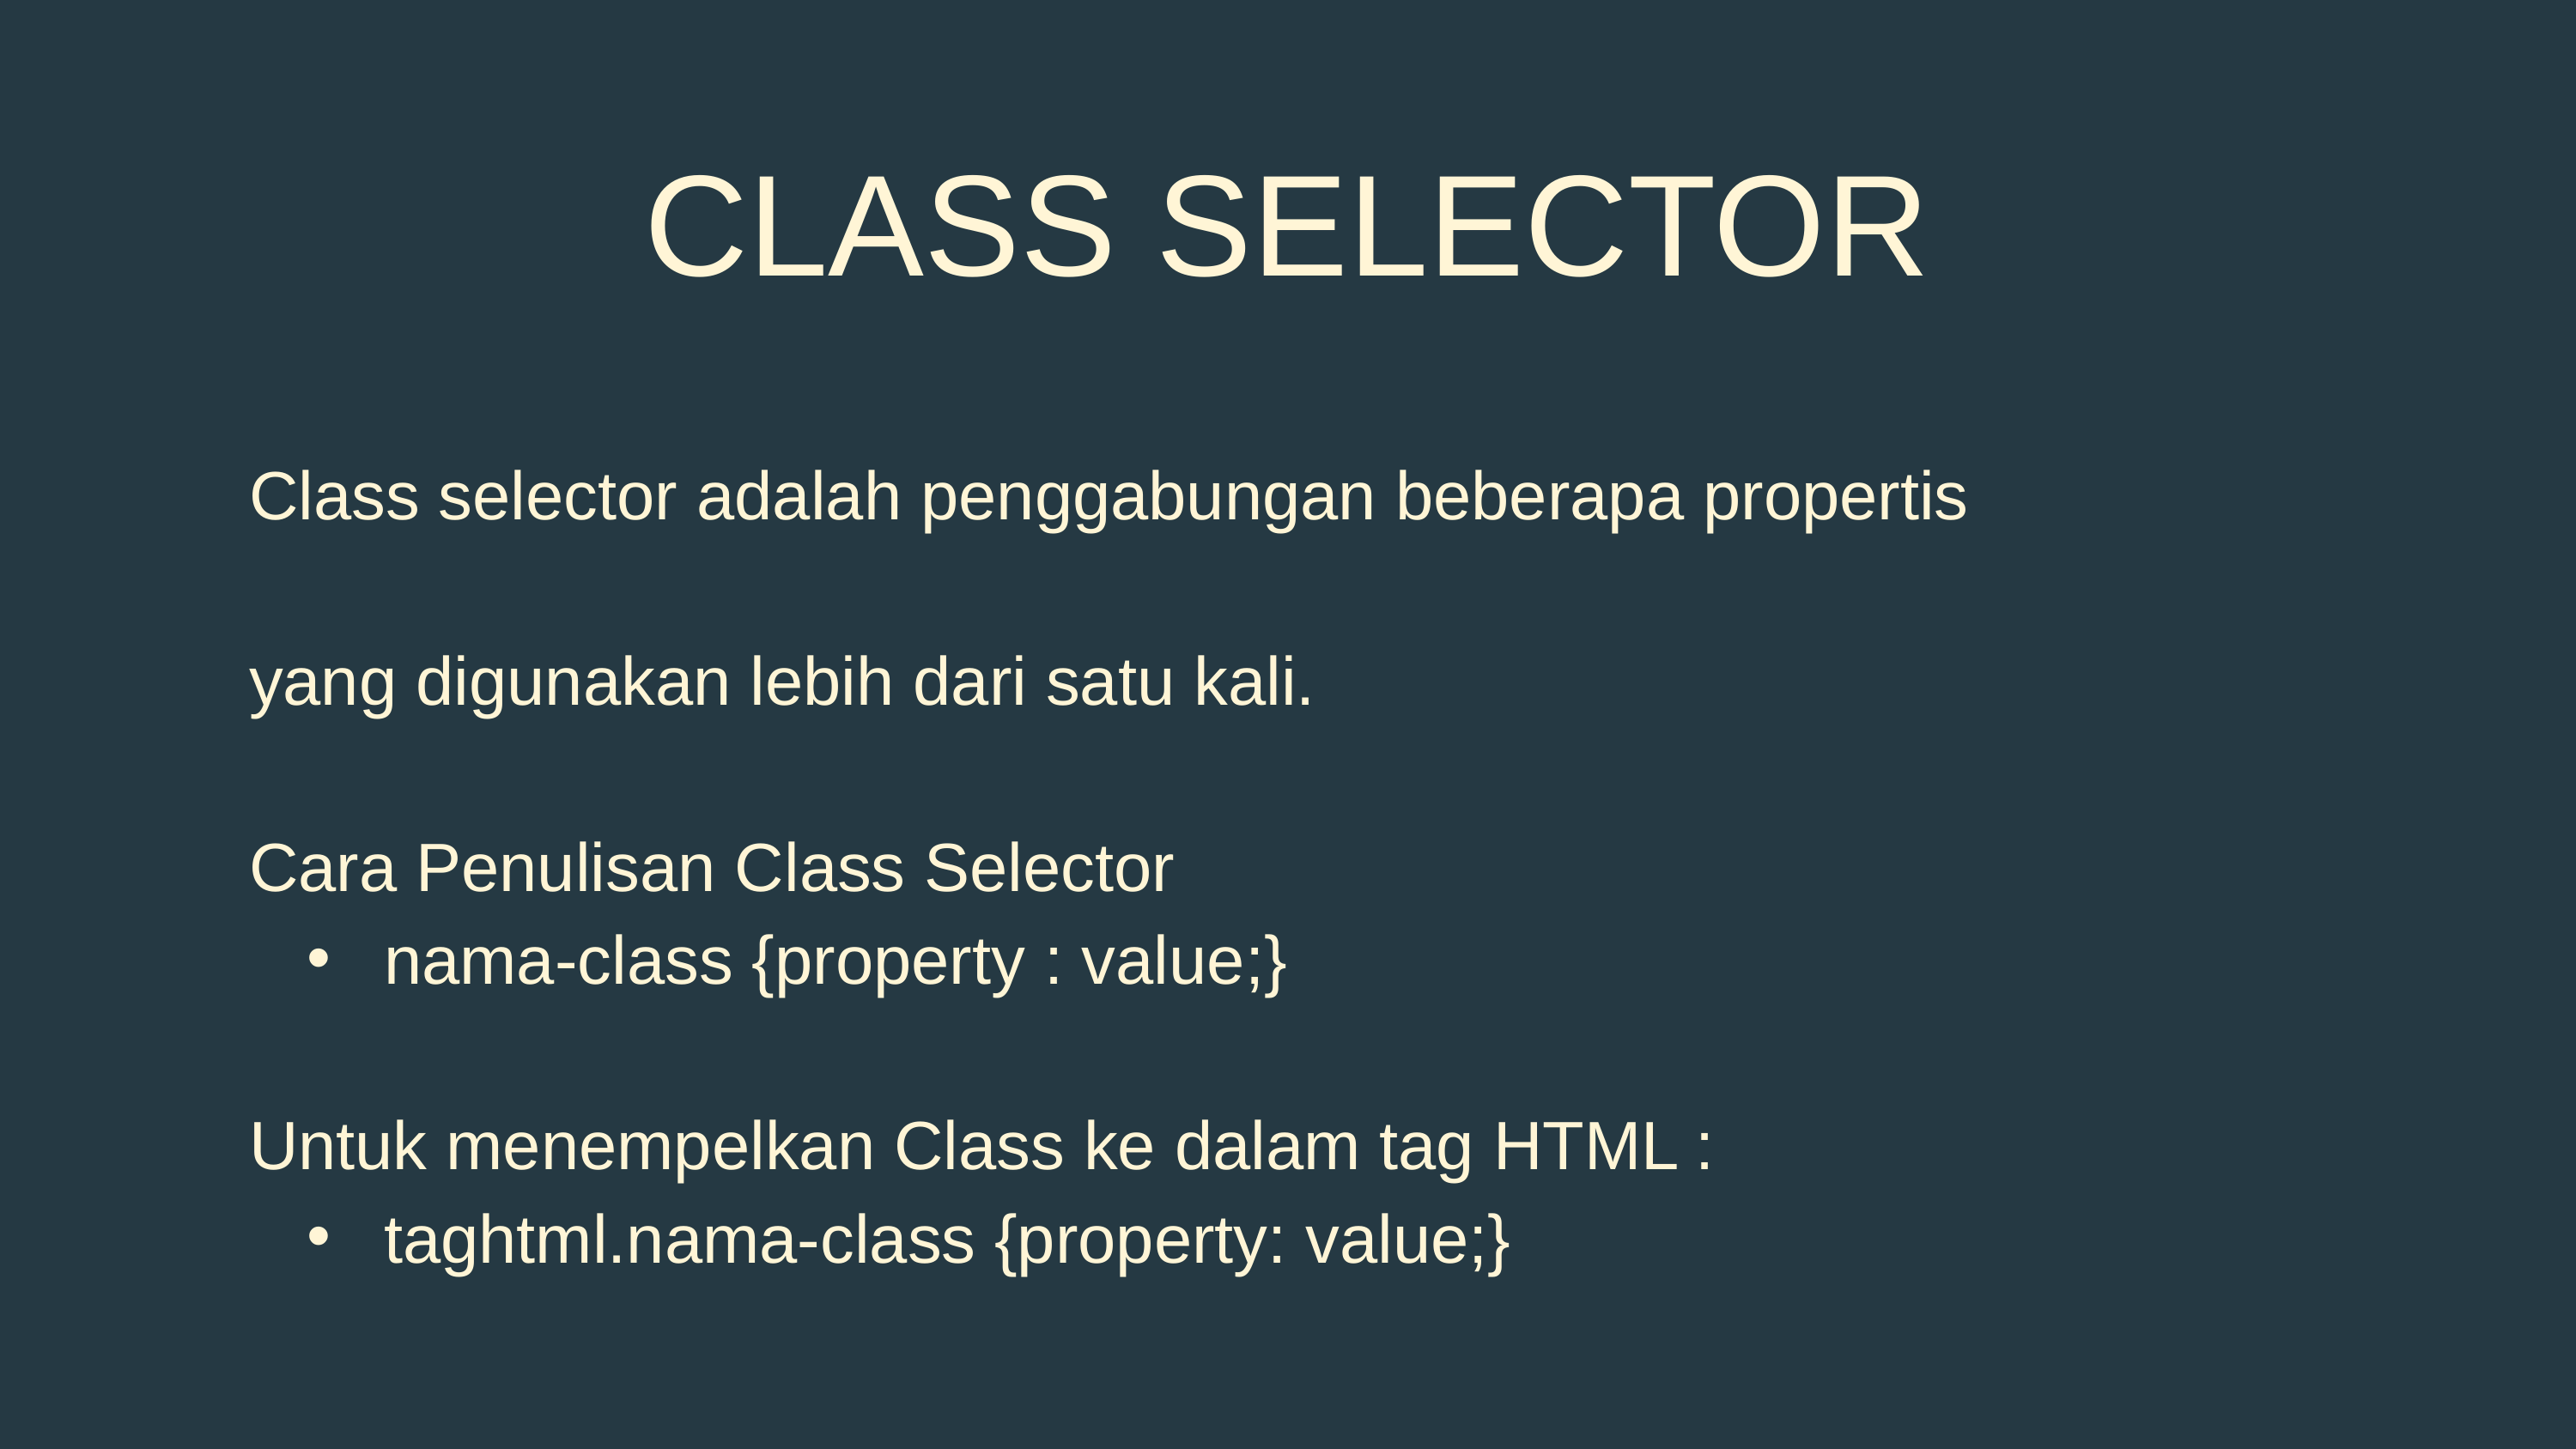

CLASS SELECTOR
Class selector adalah penggabungan beberapa propertis
yang digunakan lebih dari satu kali.

Cara Penulisan Class Selector
 nama-class {property : value;}

Untuk menempelkan Class ke dalam tag HTML :
 taghtml.nama-class {property: value;}